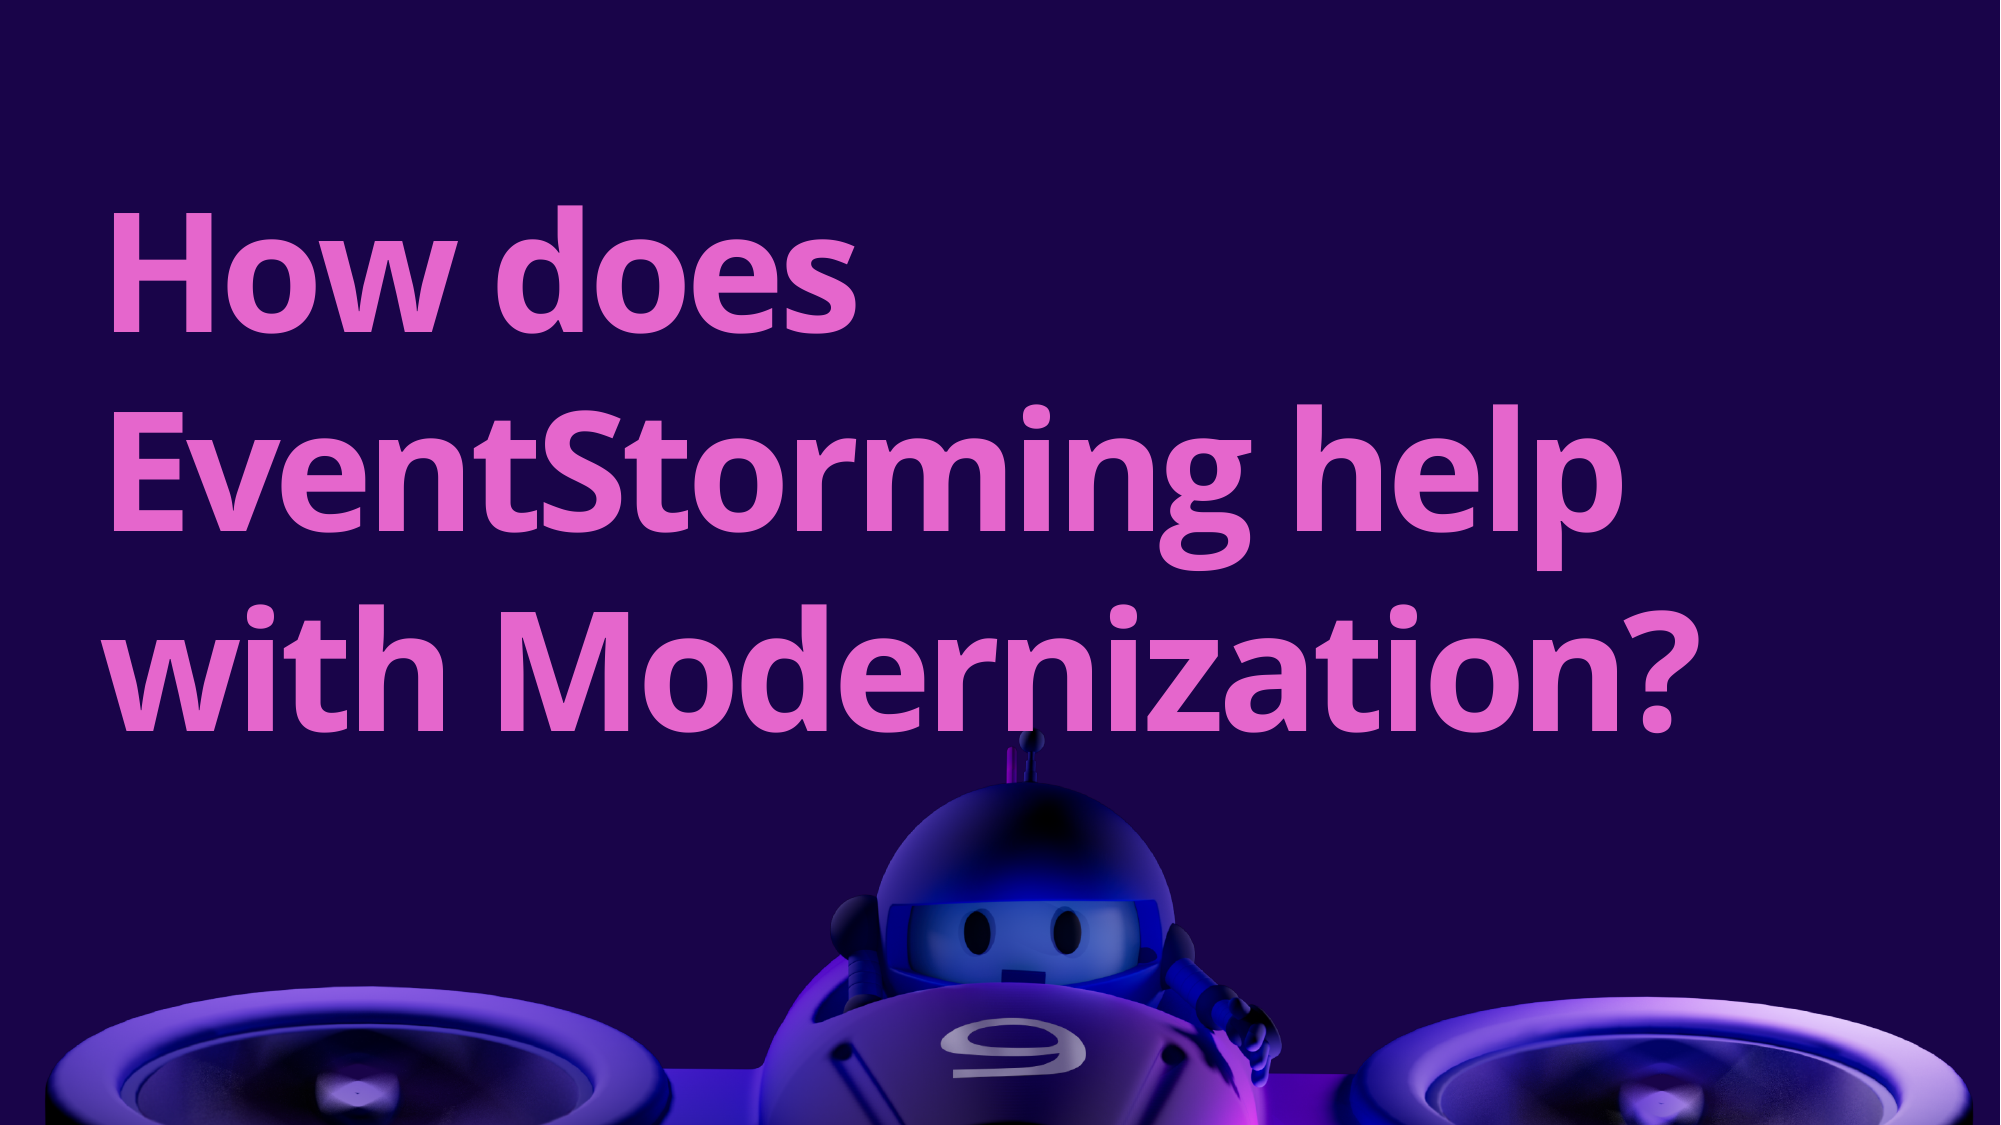

# How does EventStorming help with Modernization?